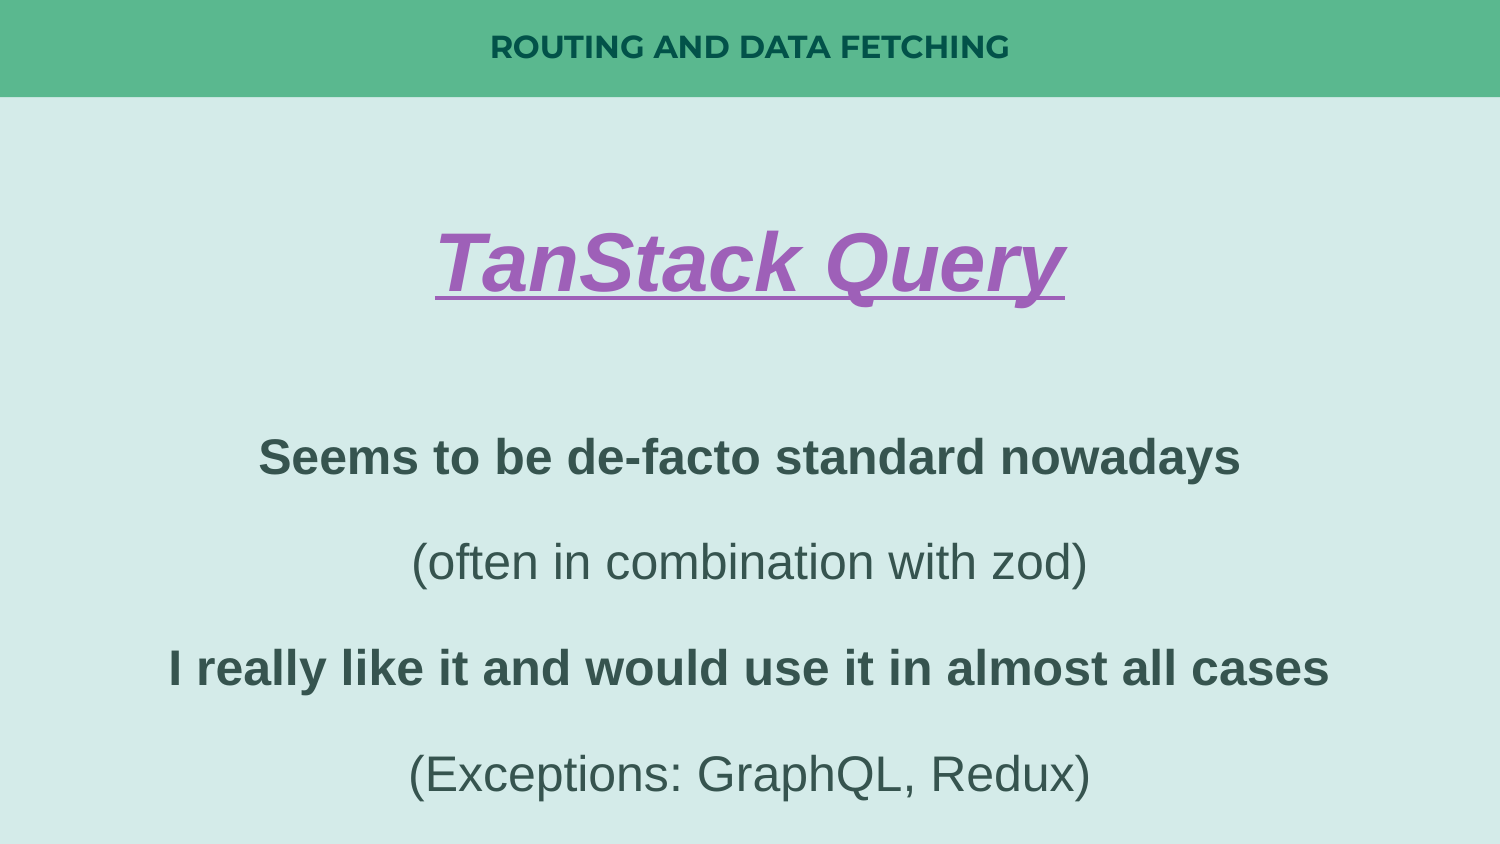

# Routing and Data Fetching

TanStack Query

Seems to be de-facto standard nowadays
(often in combination with zod)
I really like it and would use it in almost all cases
(Exceptions: GraphQL, Redux)